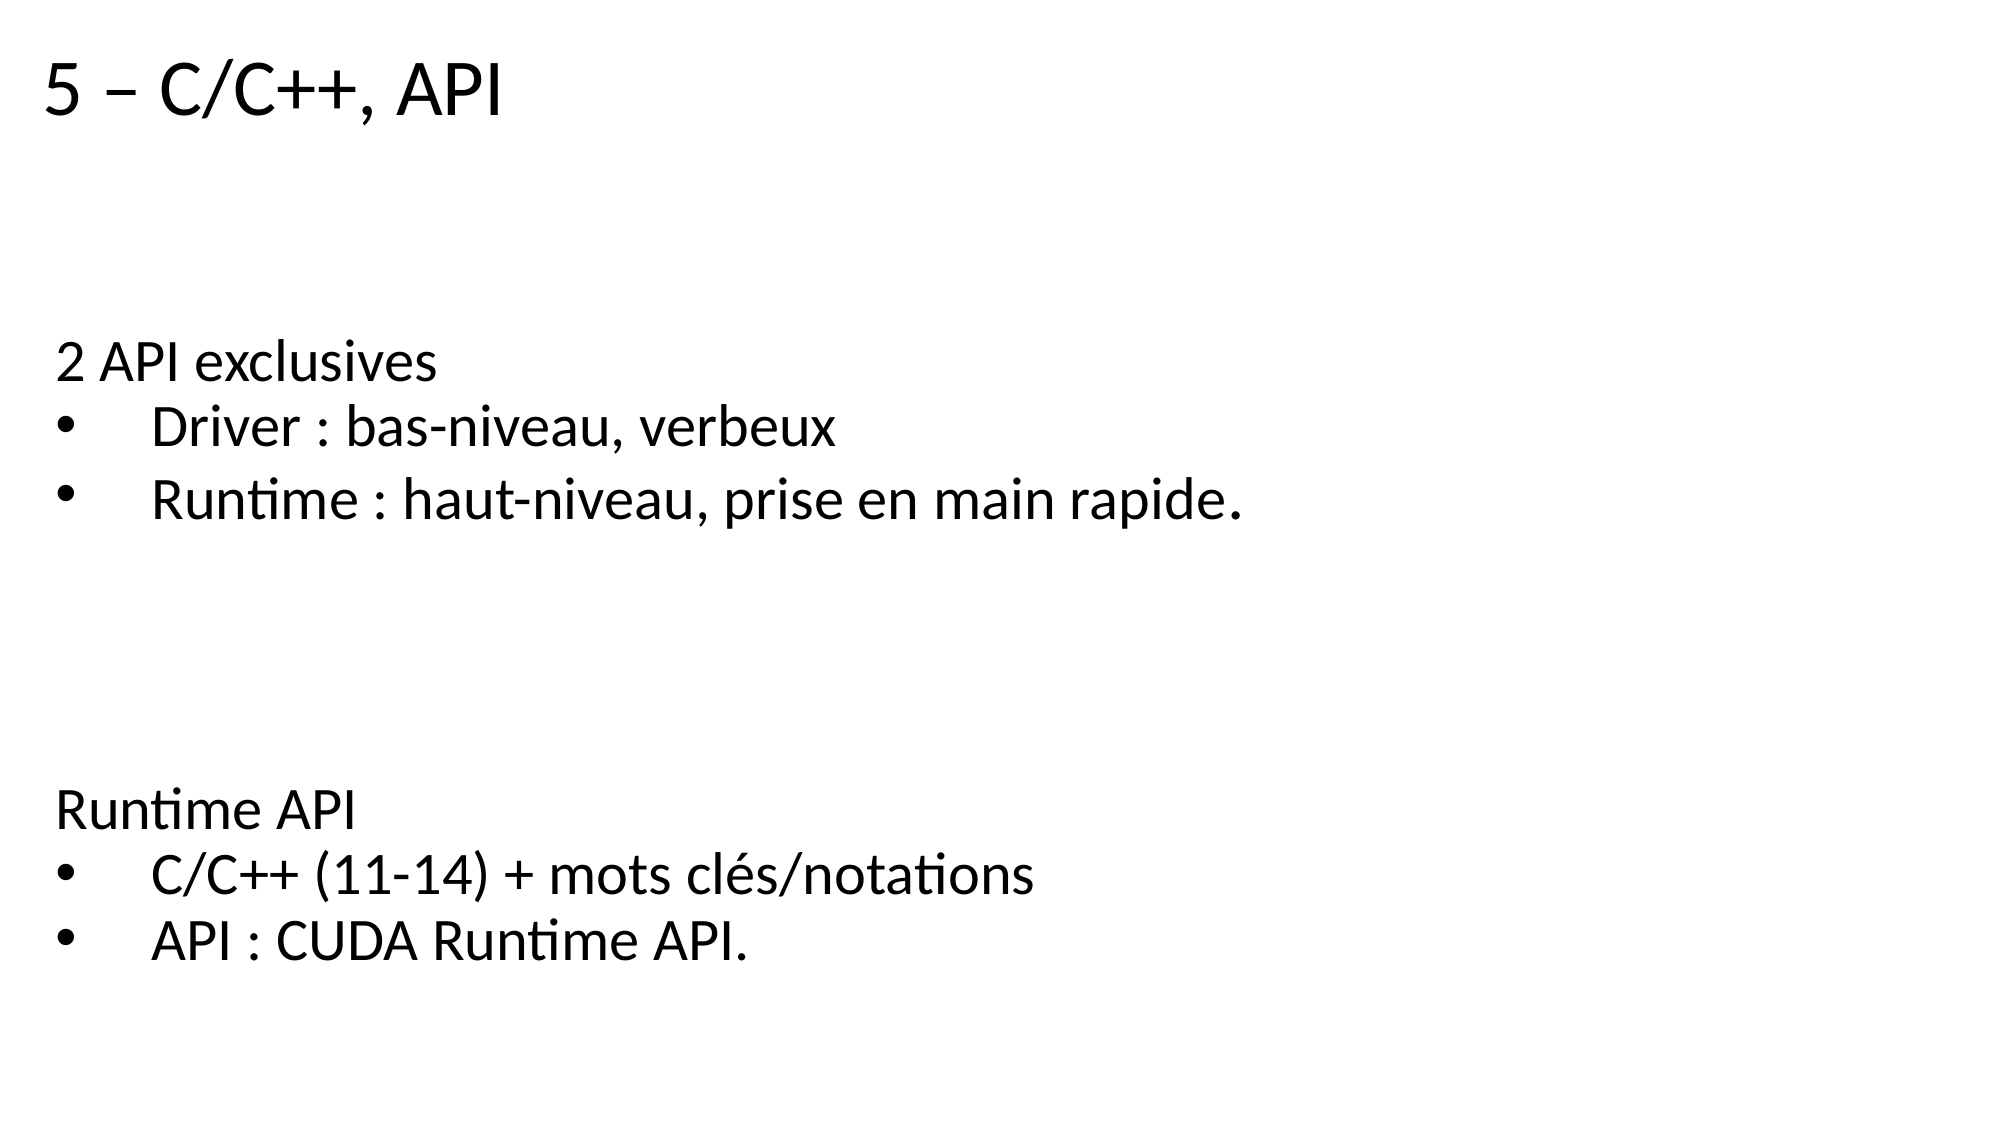

# 5 – C/C++, API
2 API exclusives
Driver : bas-niveau, verbeux
Runtime : haut-niveau, prise en main rapide.

Runtime API
C/C++ (11-14) + mots clés/notations
API : CUDA Runtime API.